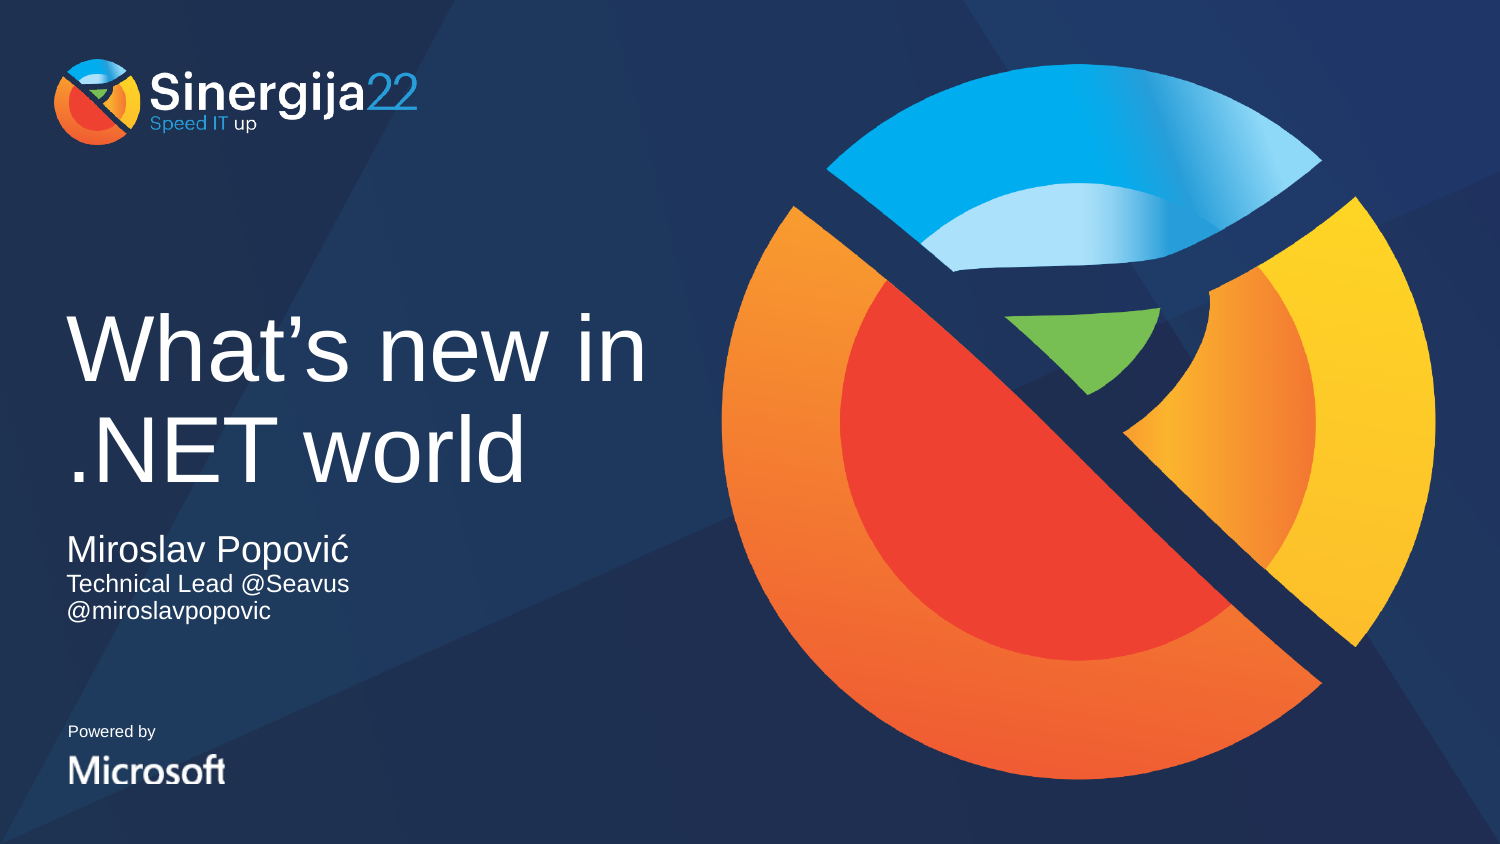

# What’s new in .NET world
Miroslav Popović
Technical Lead @Seavus
@miroslavpopovic